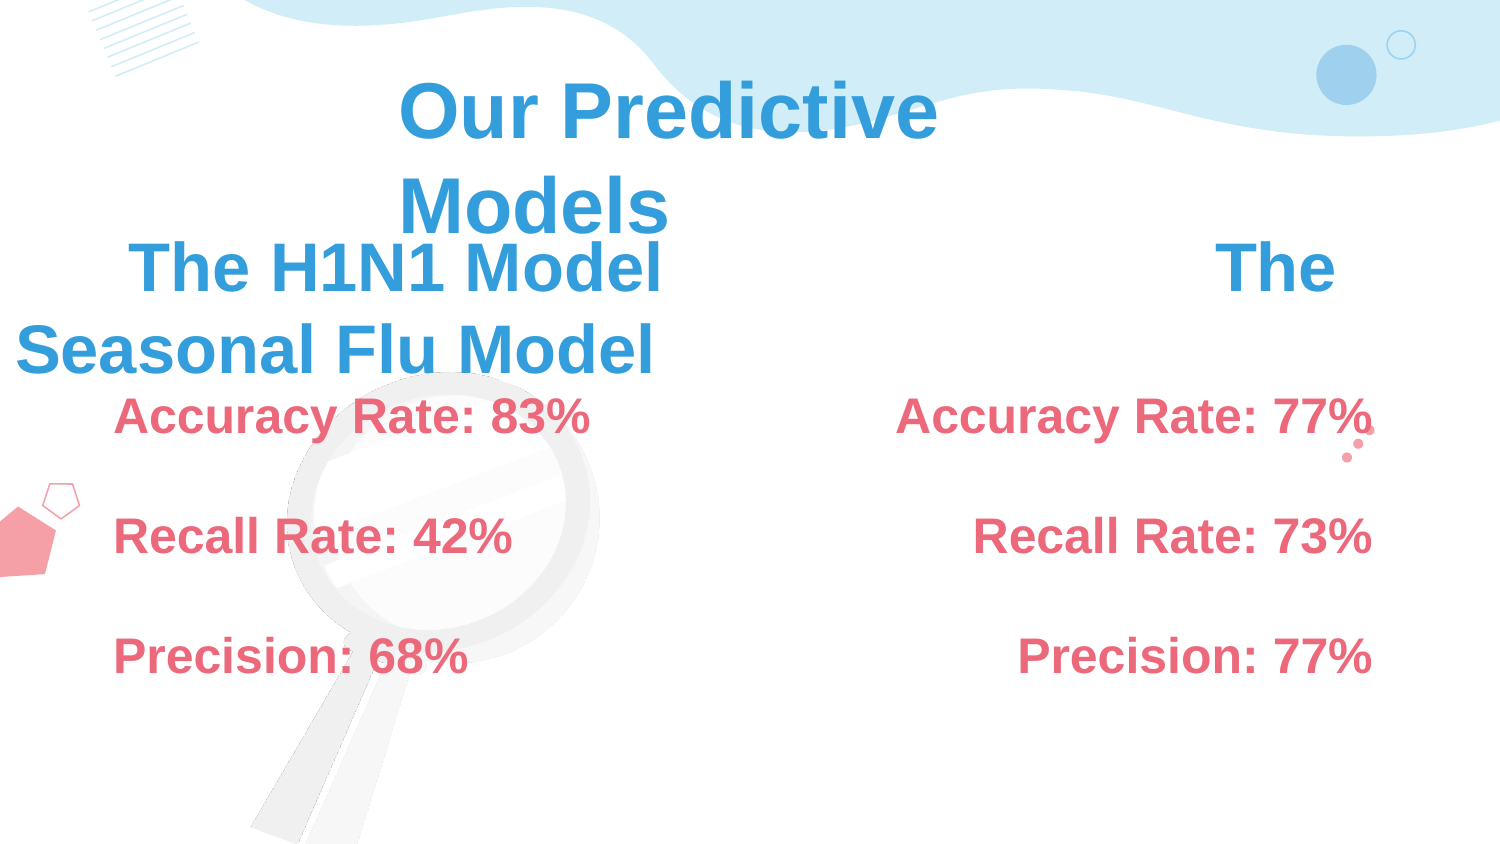

Our Predictive Models
# The H1N1 Model 				The Seasonal Flu Model
Accuracy Rate: 83%

Recall Rate: 42%

Precision: 68%
Accuracy Rate: 77%

Recall Rate: 73%

Precision: 77%